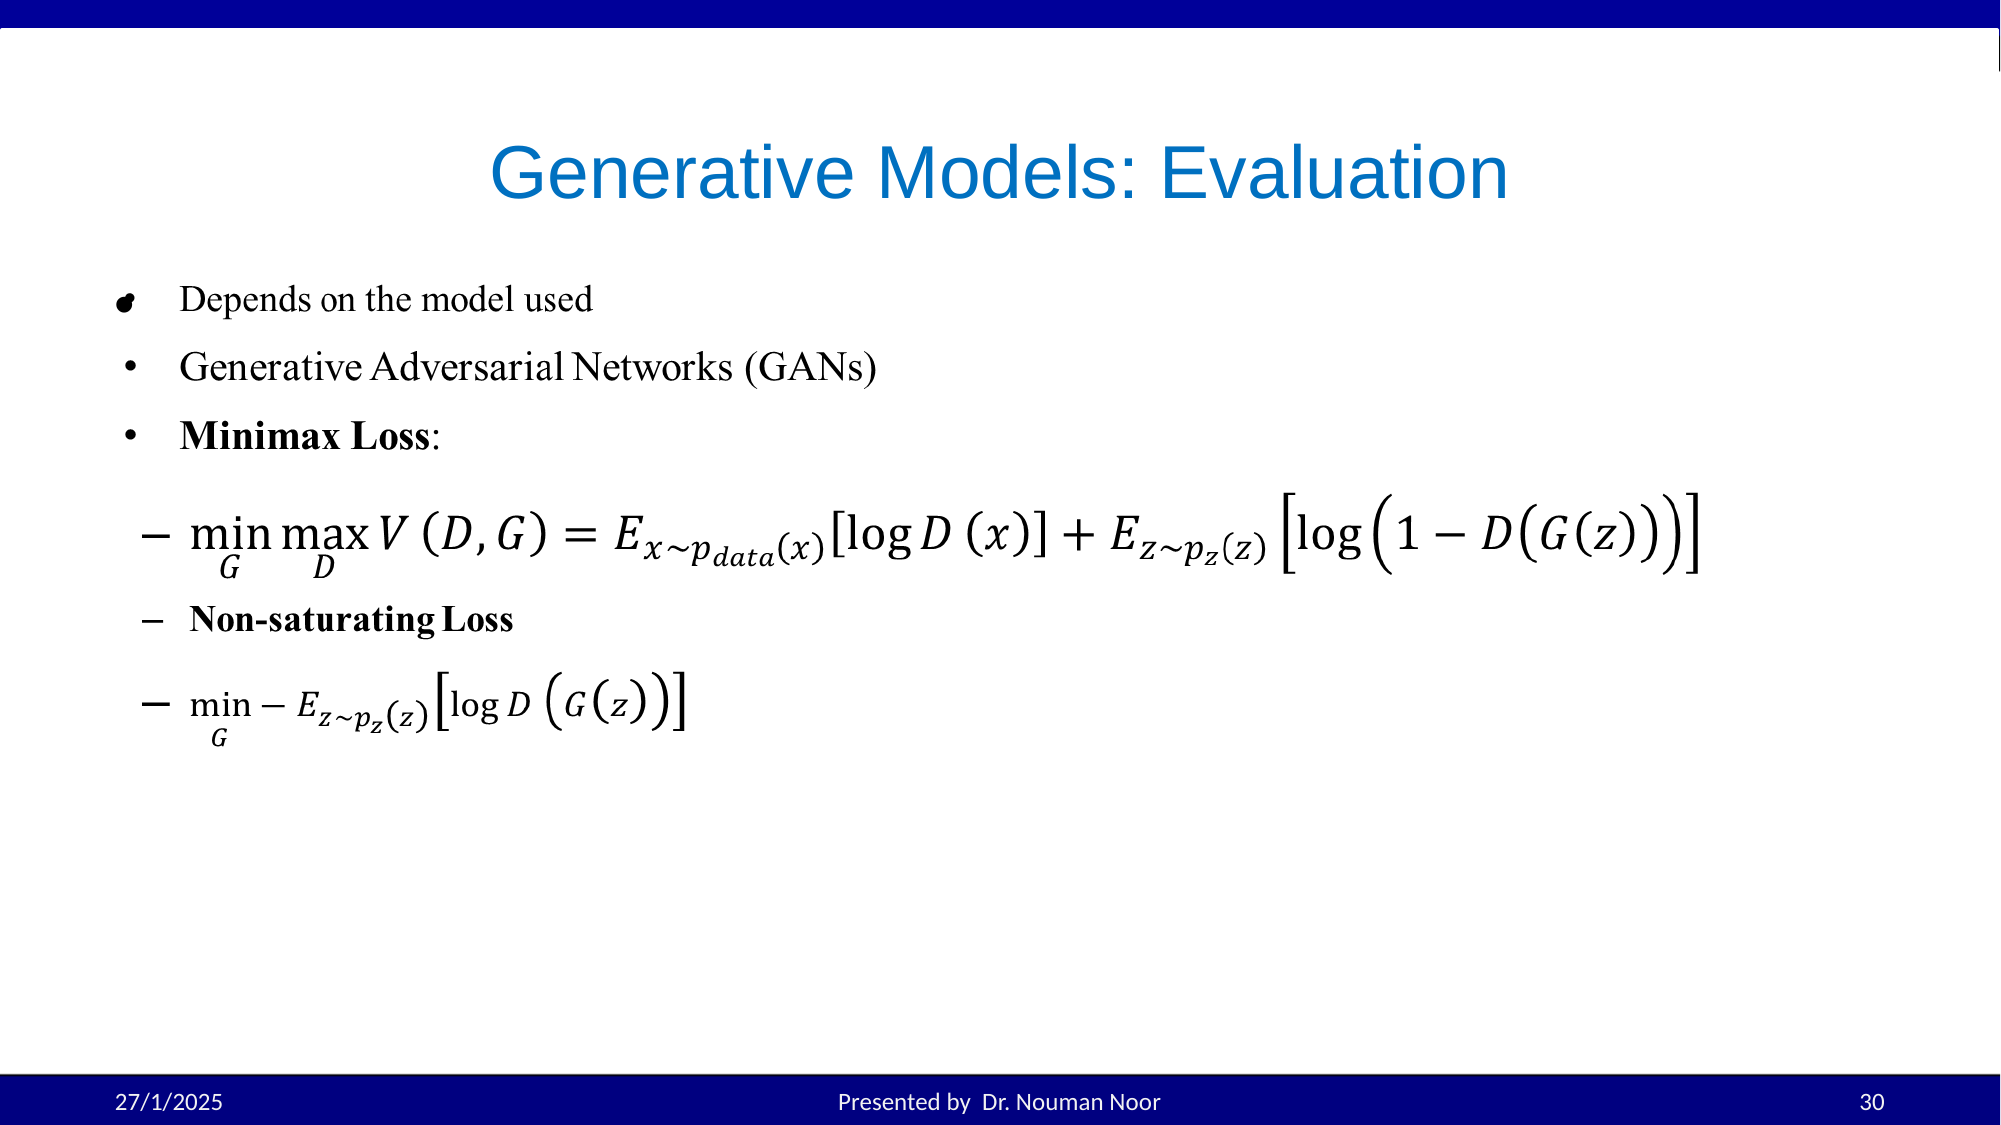

# Generative Models: Evaluation

27/1/2025
Presented by  Dr. Nouman Noor
30